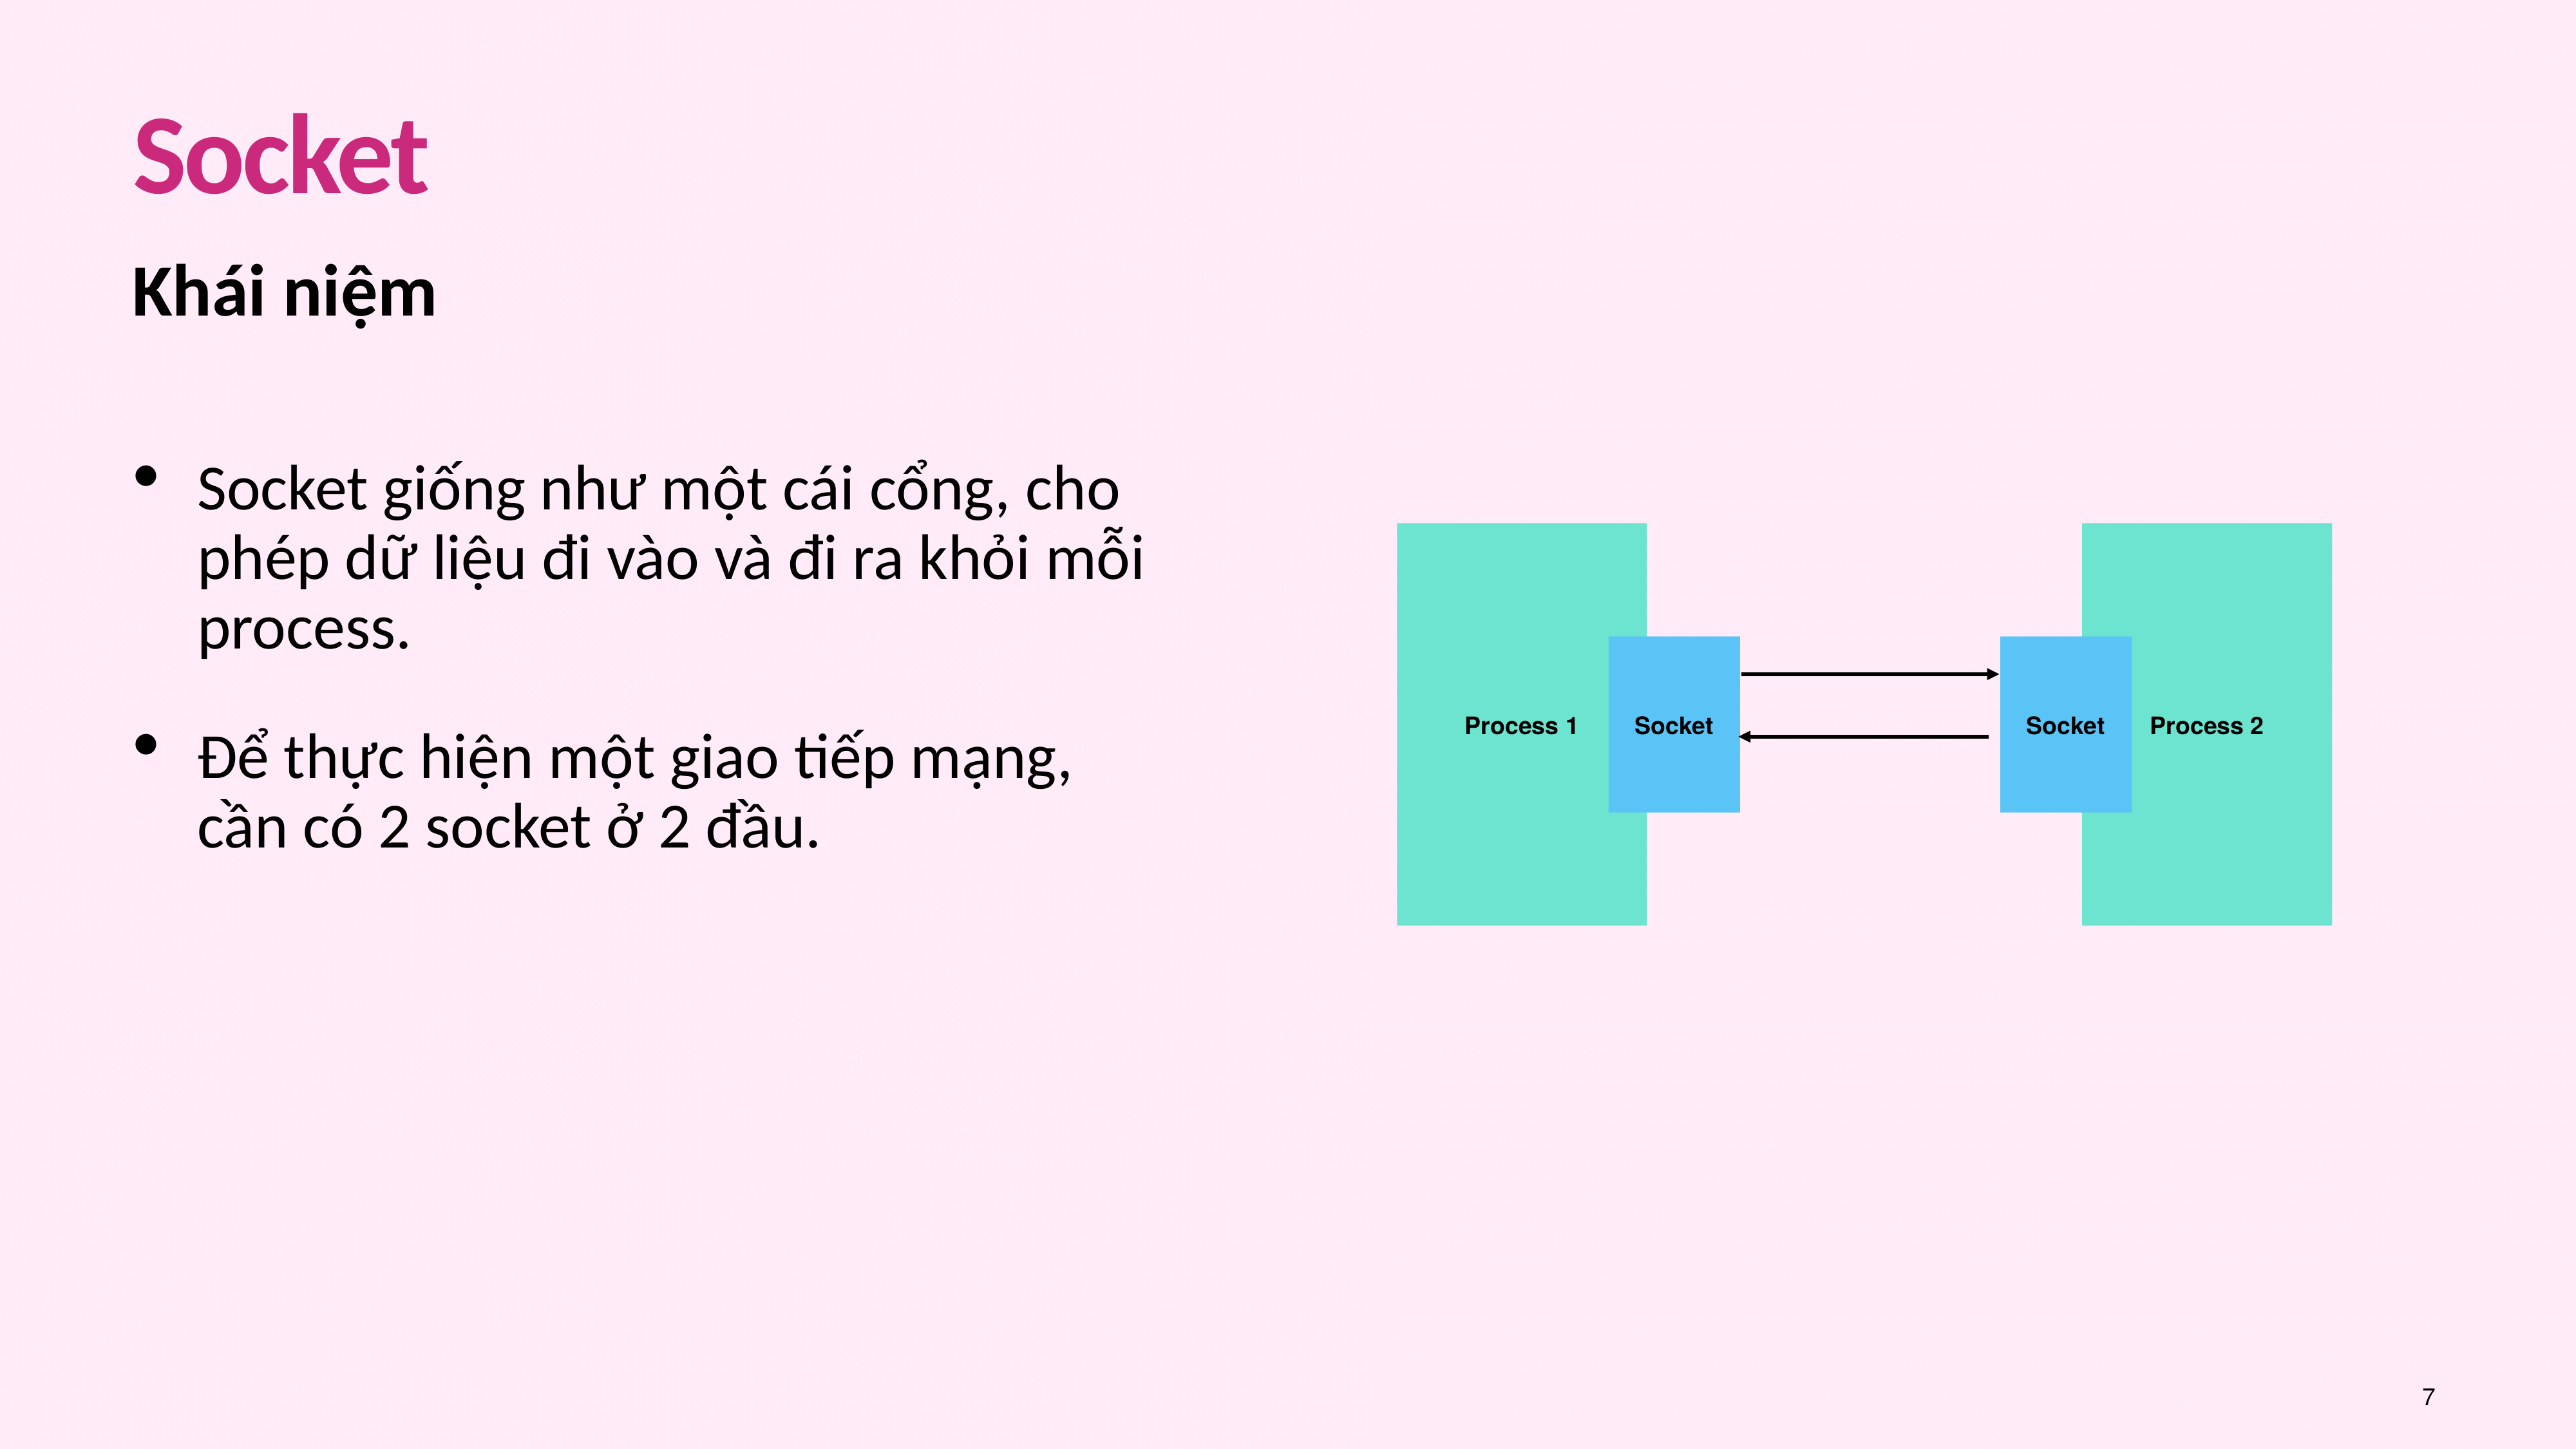

# Socket
Khái niệm
Socket giống như một cái cổng, cho phép dữ liệu đi vào và đi ra khỏi mỗi process.
Để thực hiện một giao tiếp mạng, cần có 2 socket ở 2 đầu.

Process 1

Process 2

Socket

Socket

7